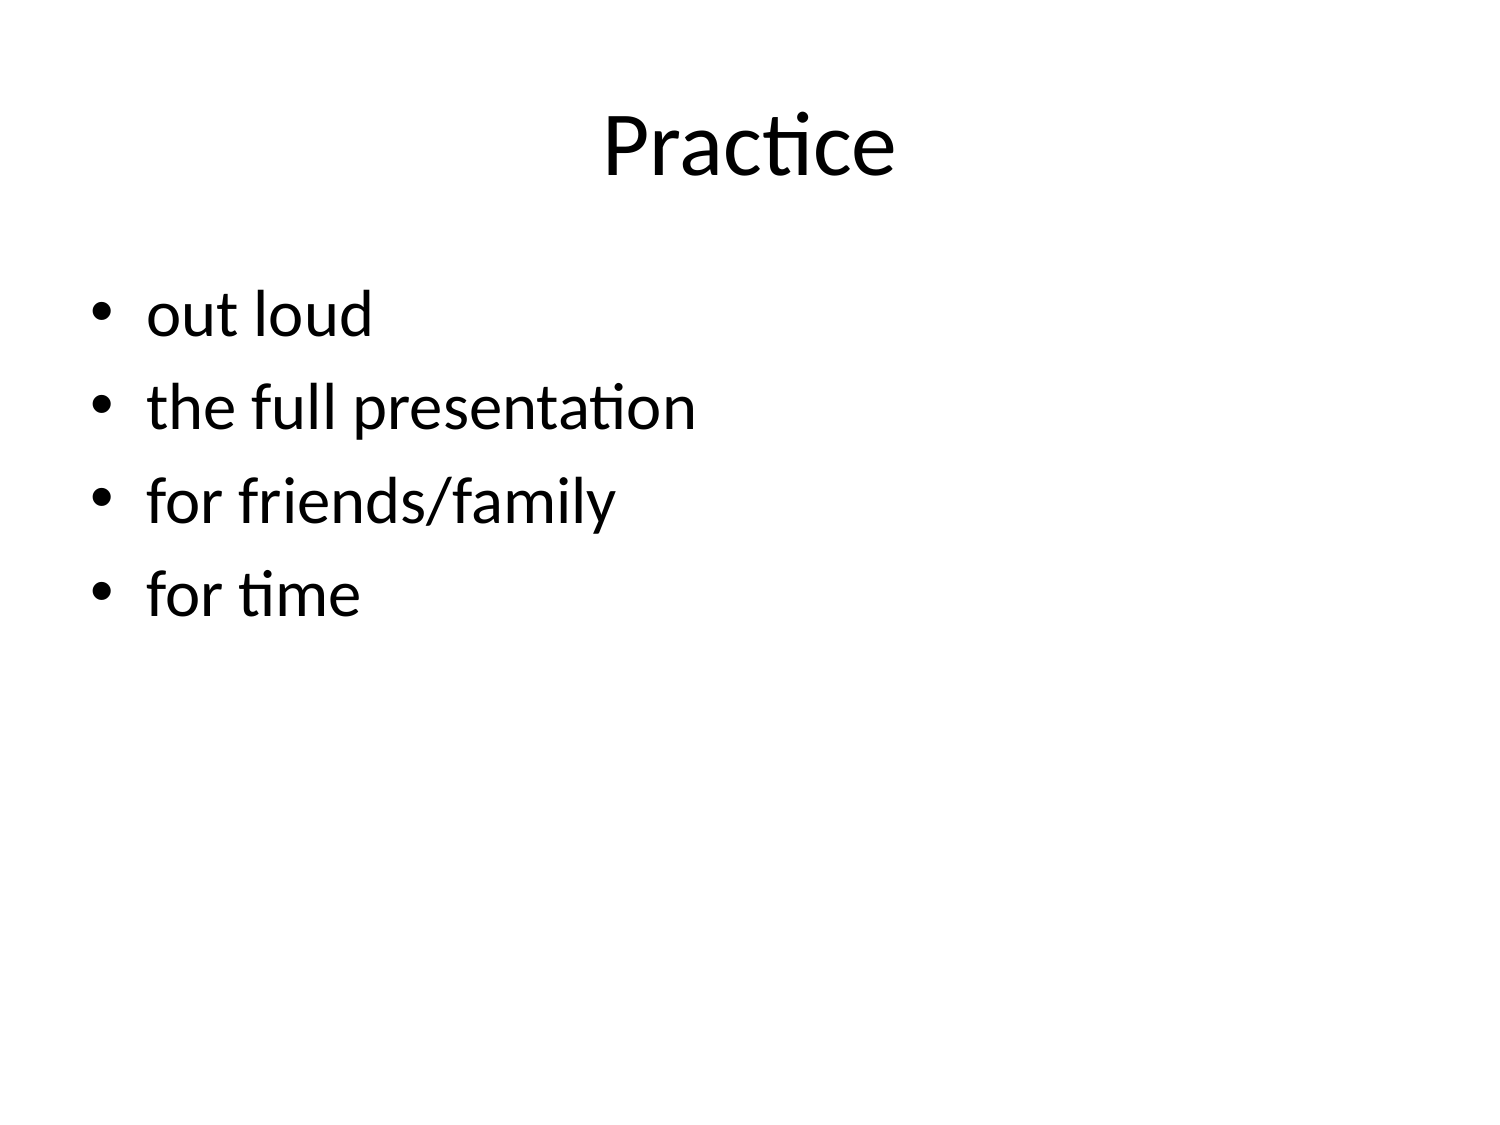

# Practice
out loud
the full presentation
for friends/family
for time